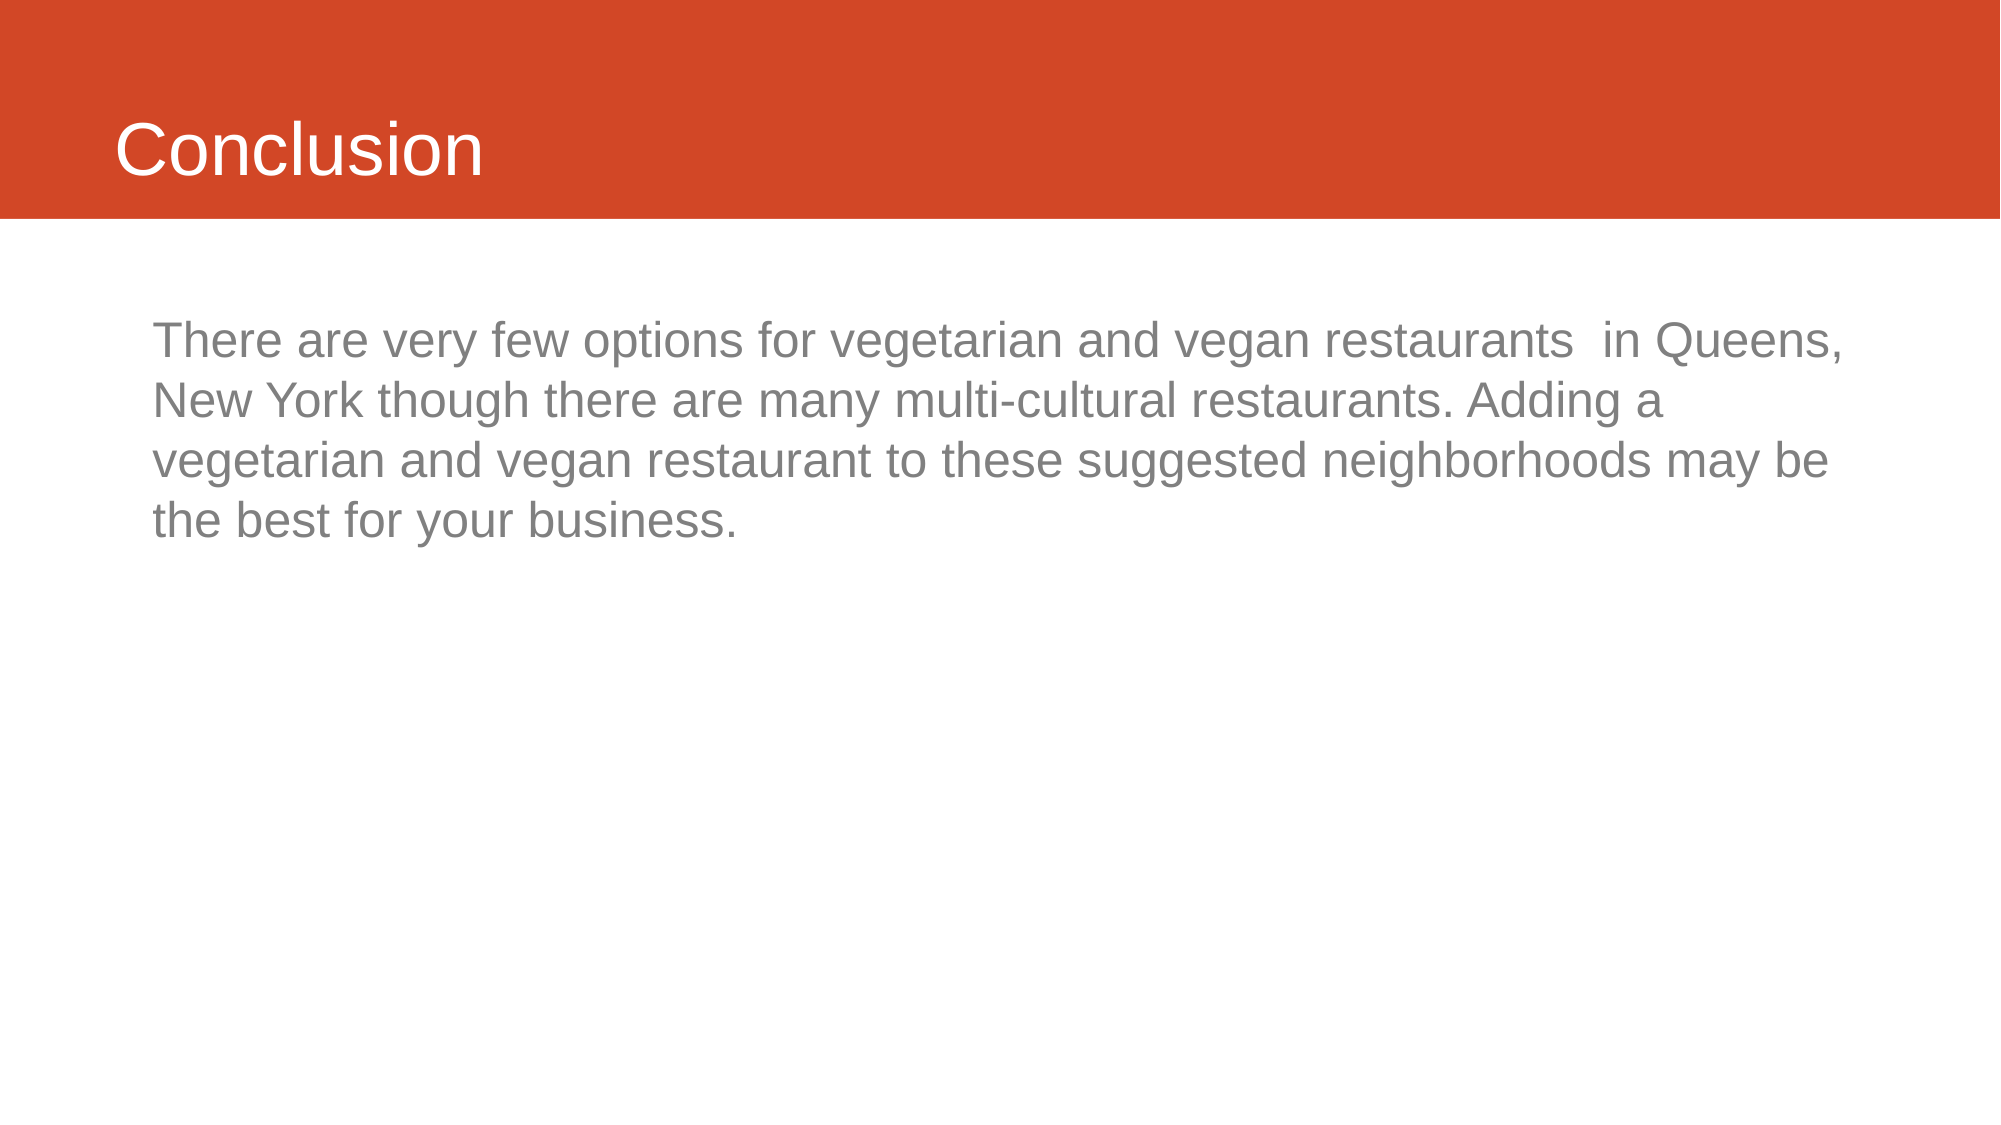

# Conclusion
There are very few options for vegetarian and vegan restaurants  in Queens, New York though there are many multi-cultural restaurants. Adding a vegetarian and vegan restaurant to these suggested neighborhoods may be the best for your business.